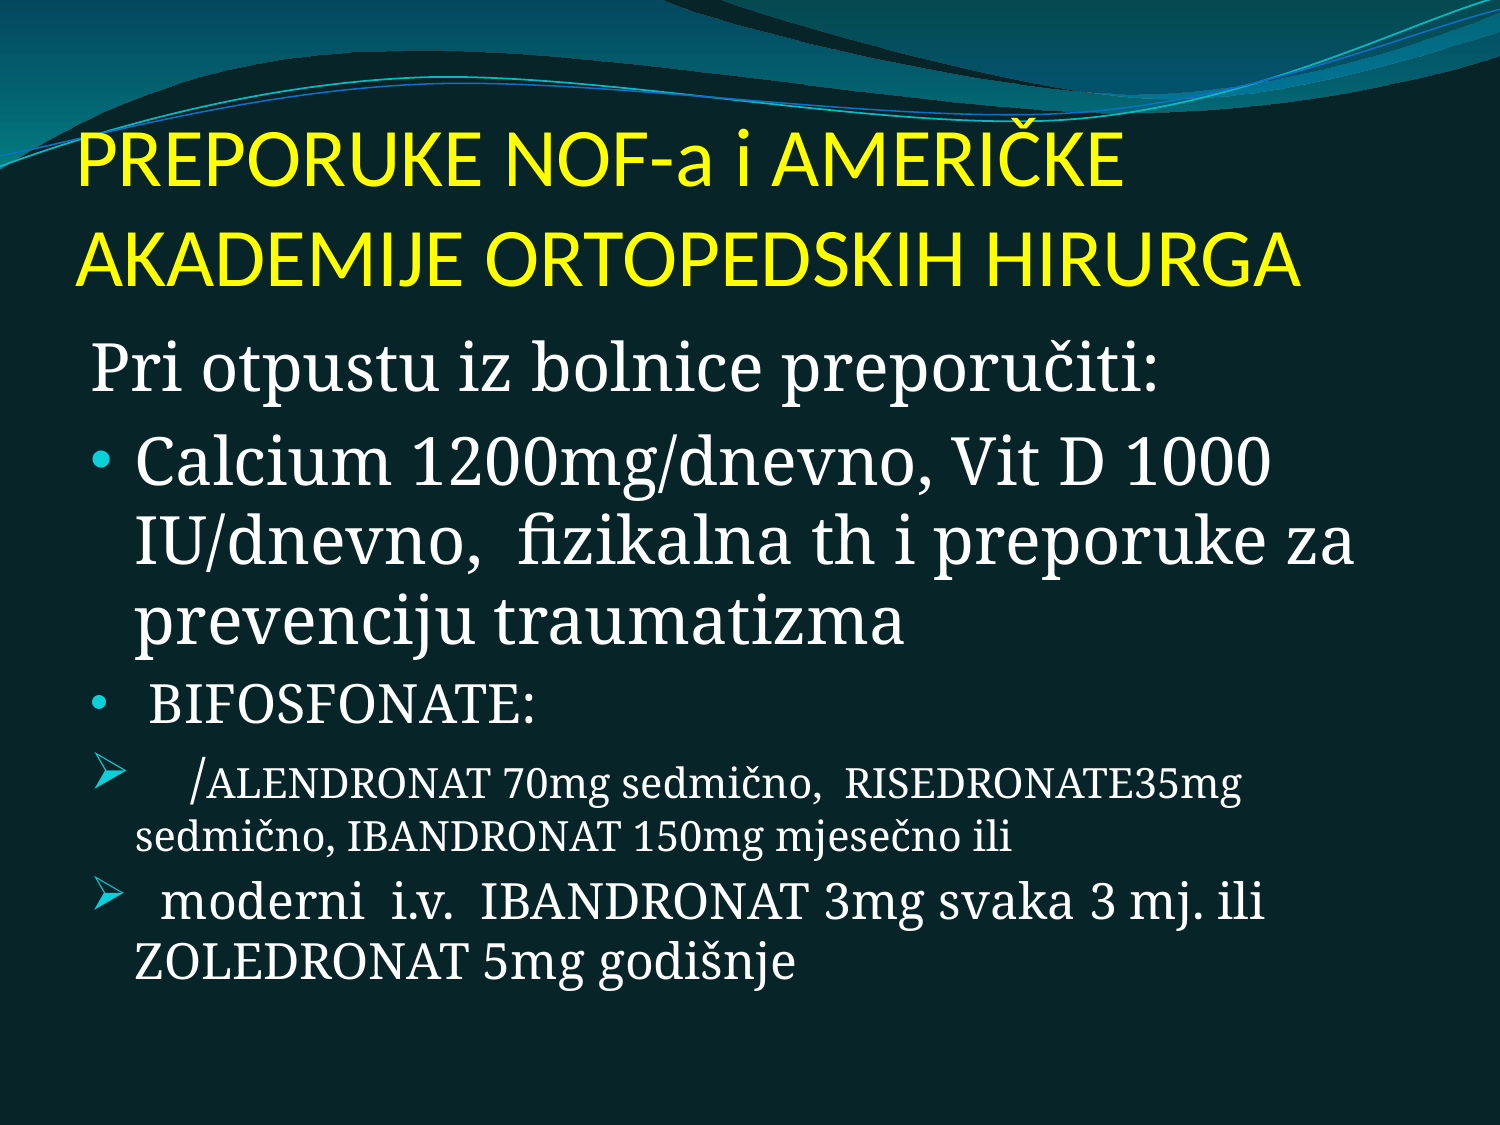

# PREPORUKE NOF-a i AMERIČKE AKADEMIJE ORTOPEDSKIH HIRURGA
Pri otpustu iz bolnice preporučiti:
Calcium 1200mg/dnevno, Vit D 1000 IU/dnevno,  fizikalna th i preporuke za prevenciju traumatizma
 BIFOSFONATE:
    /ALENDRONAT 70mg sedmično,  RISEDRONATE35mg sedmično, IBANDRONAT 150mg mjesečno ili
  moderni  i.v.  IBANDRONAT 3mg svaka 3 mj. ili ZOLEDRONAT 5mg godišnje